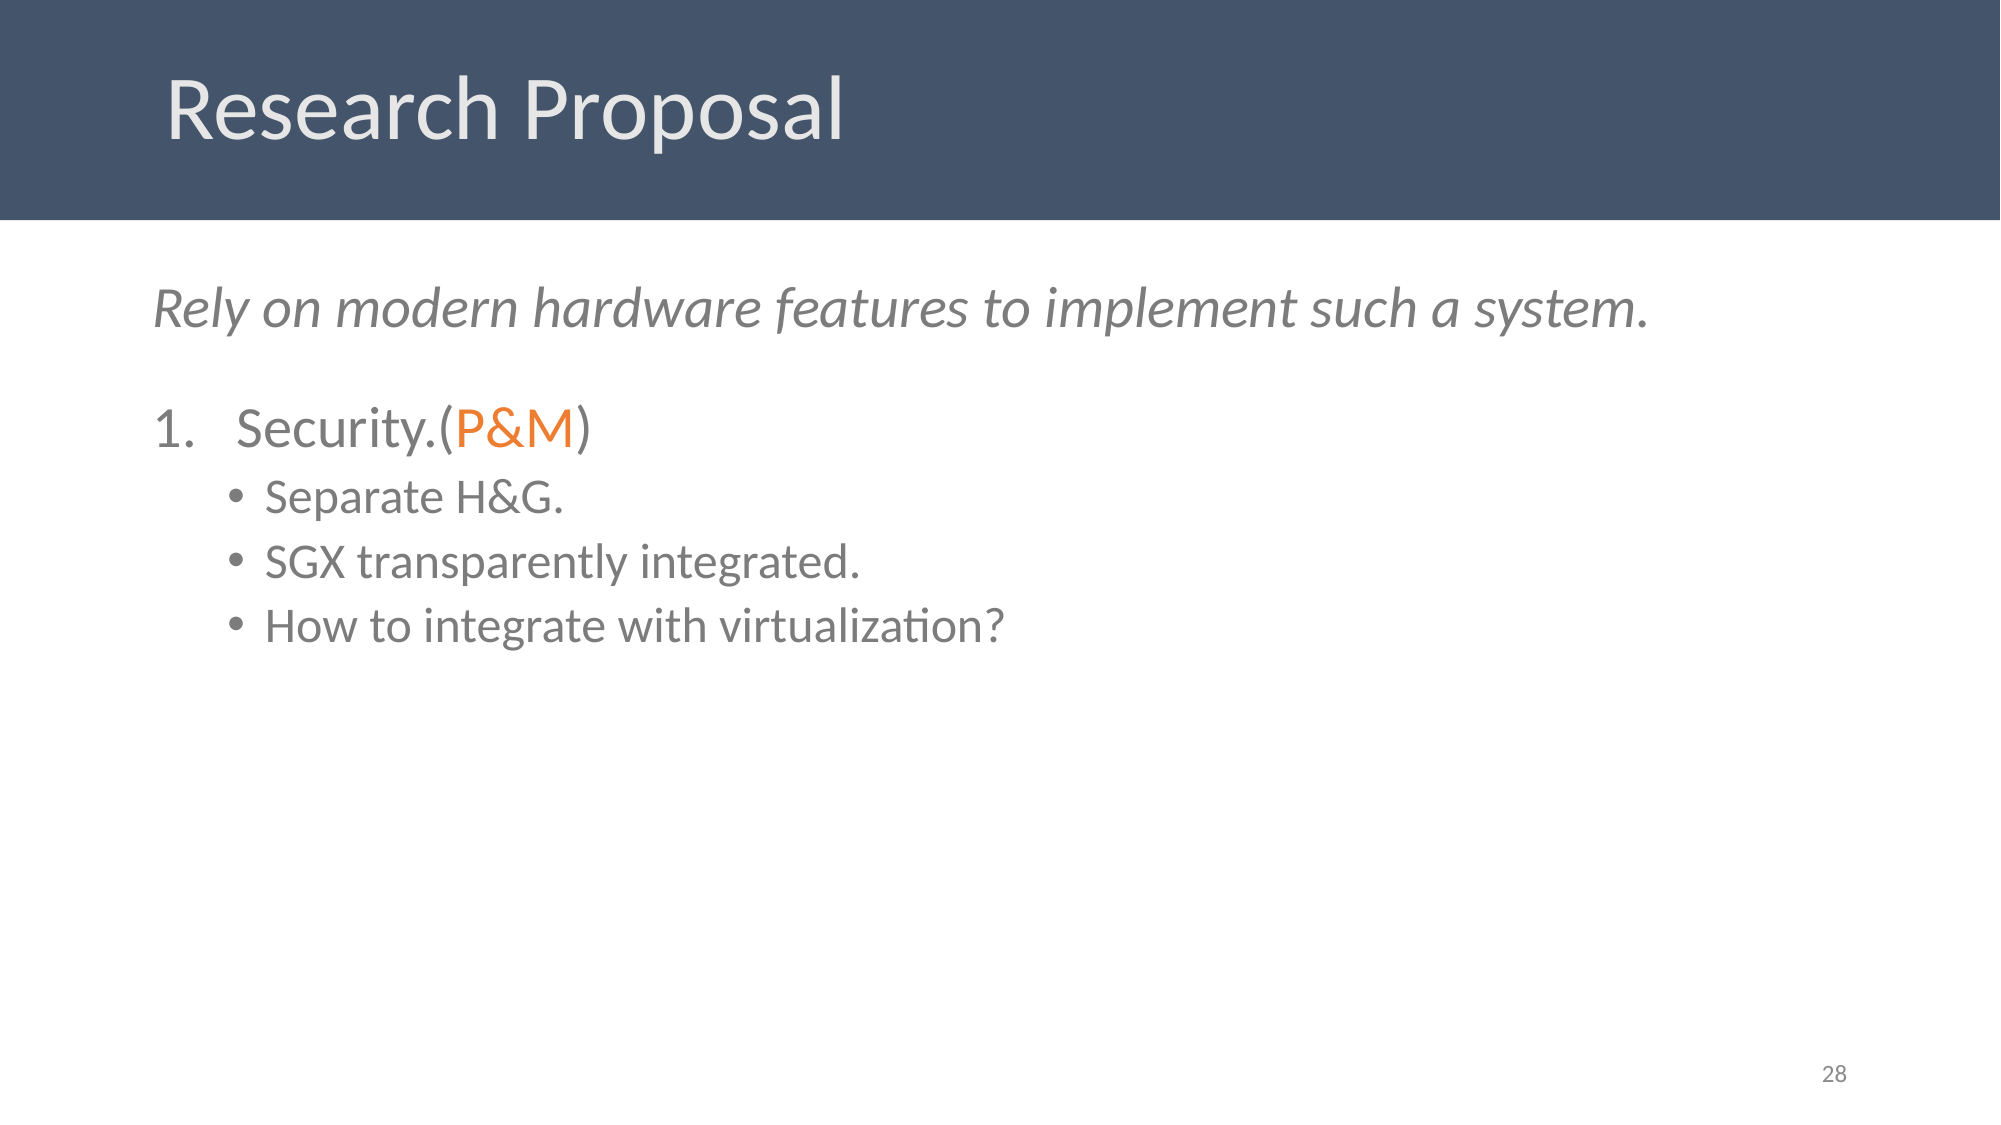

#
	Research Proposal
Rely on modern hardware features to implement such a system.
Security.(P&M)
Separate H&G.
SGX transparently integrated.
How to integrate with virtualization?
28